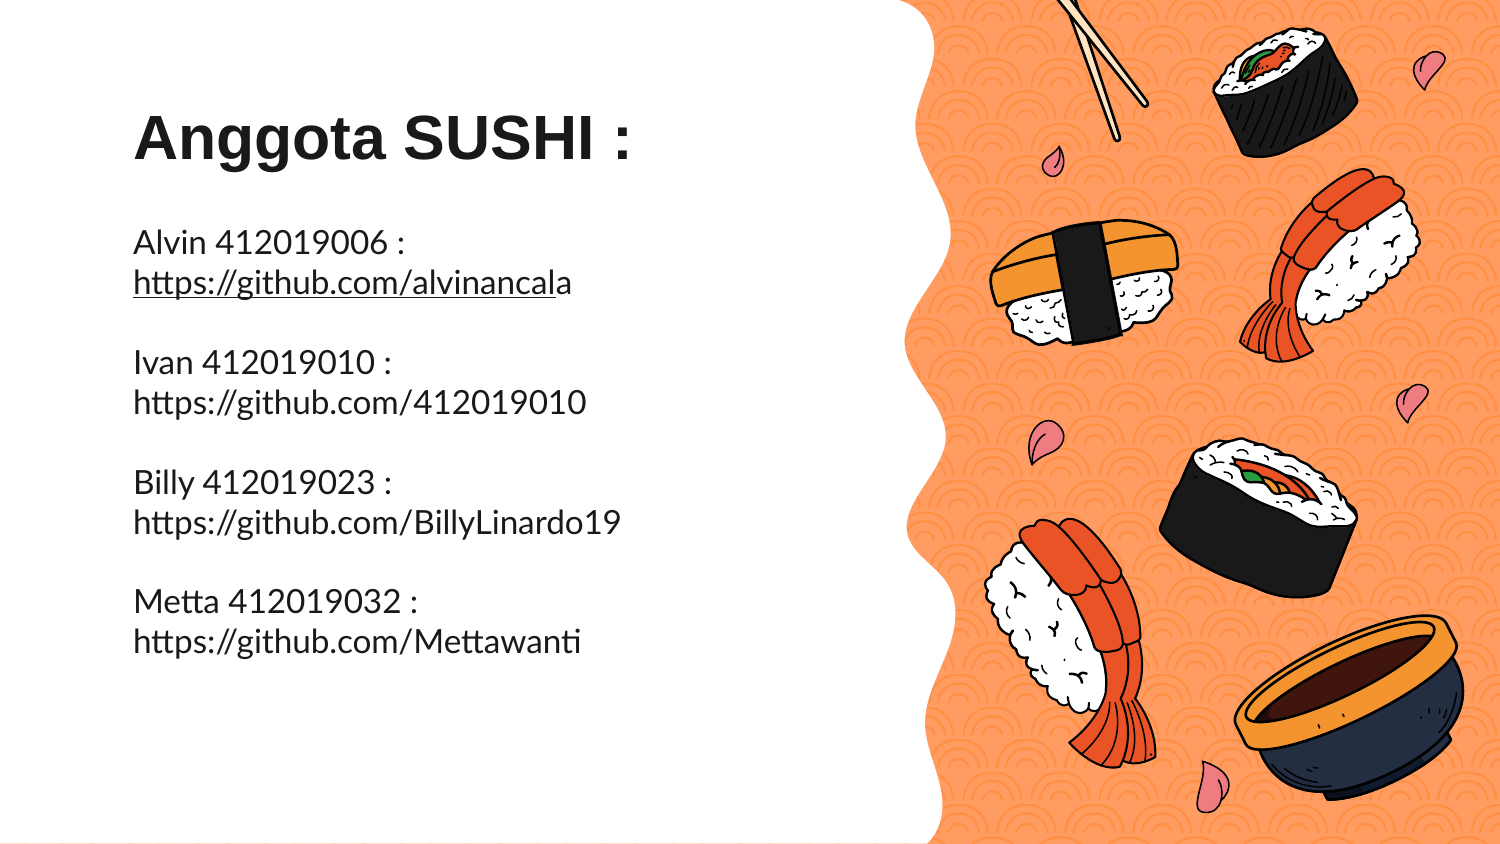

Anggota SUSHI :
Alvin 412019006 :
https://github.com/alvinancala

Ivan 412019010 :
https://github.com/412019010

Billy 412019023 :
https://github.com/BillyLinardo19

Metta 412019032 :
https://github.com/Mettawanti